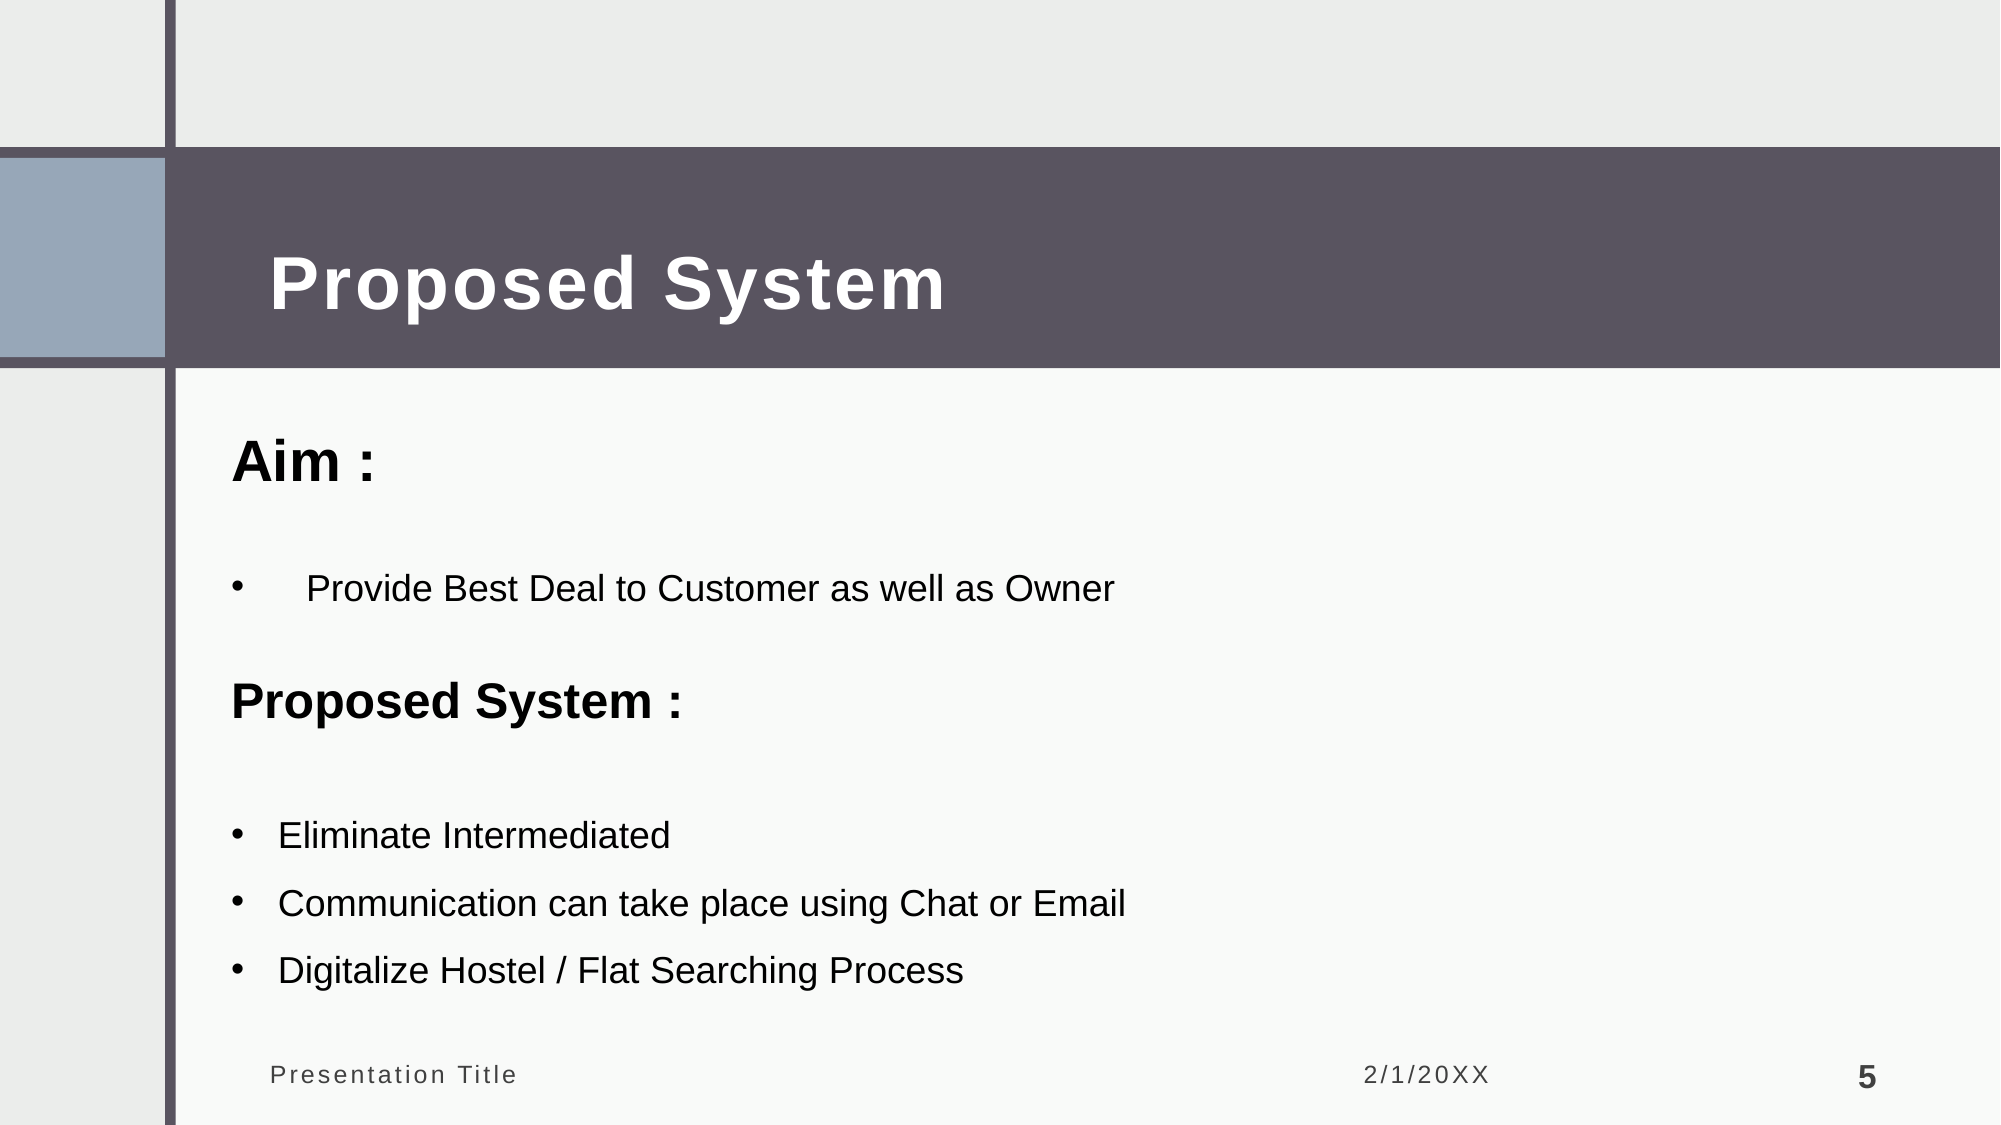

# Proposed System
Aim :

Provide Best Deal to Customer as well as Owner

Proposed System :

Eliminate Intermediated
Communication can take place using Chat or Email
Digitalize Hostel / Flat Searching Process

Presentation Title
2/1/20XX
5